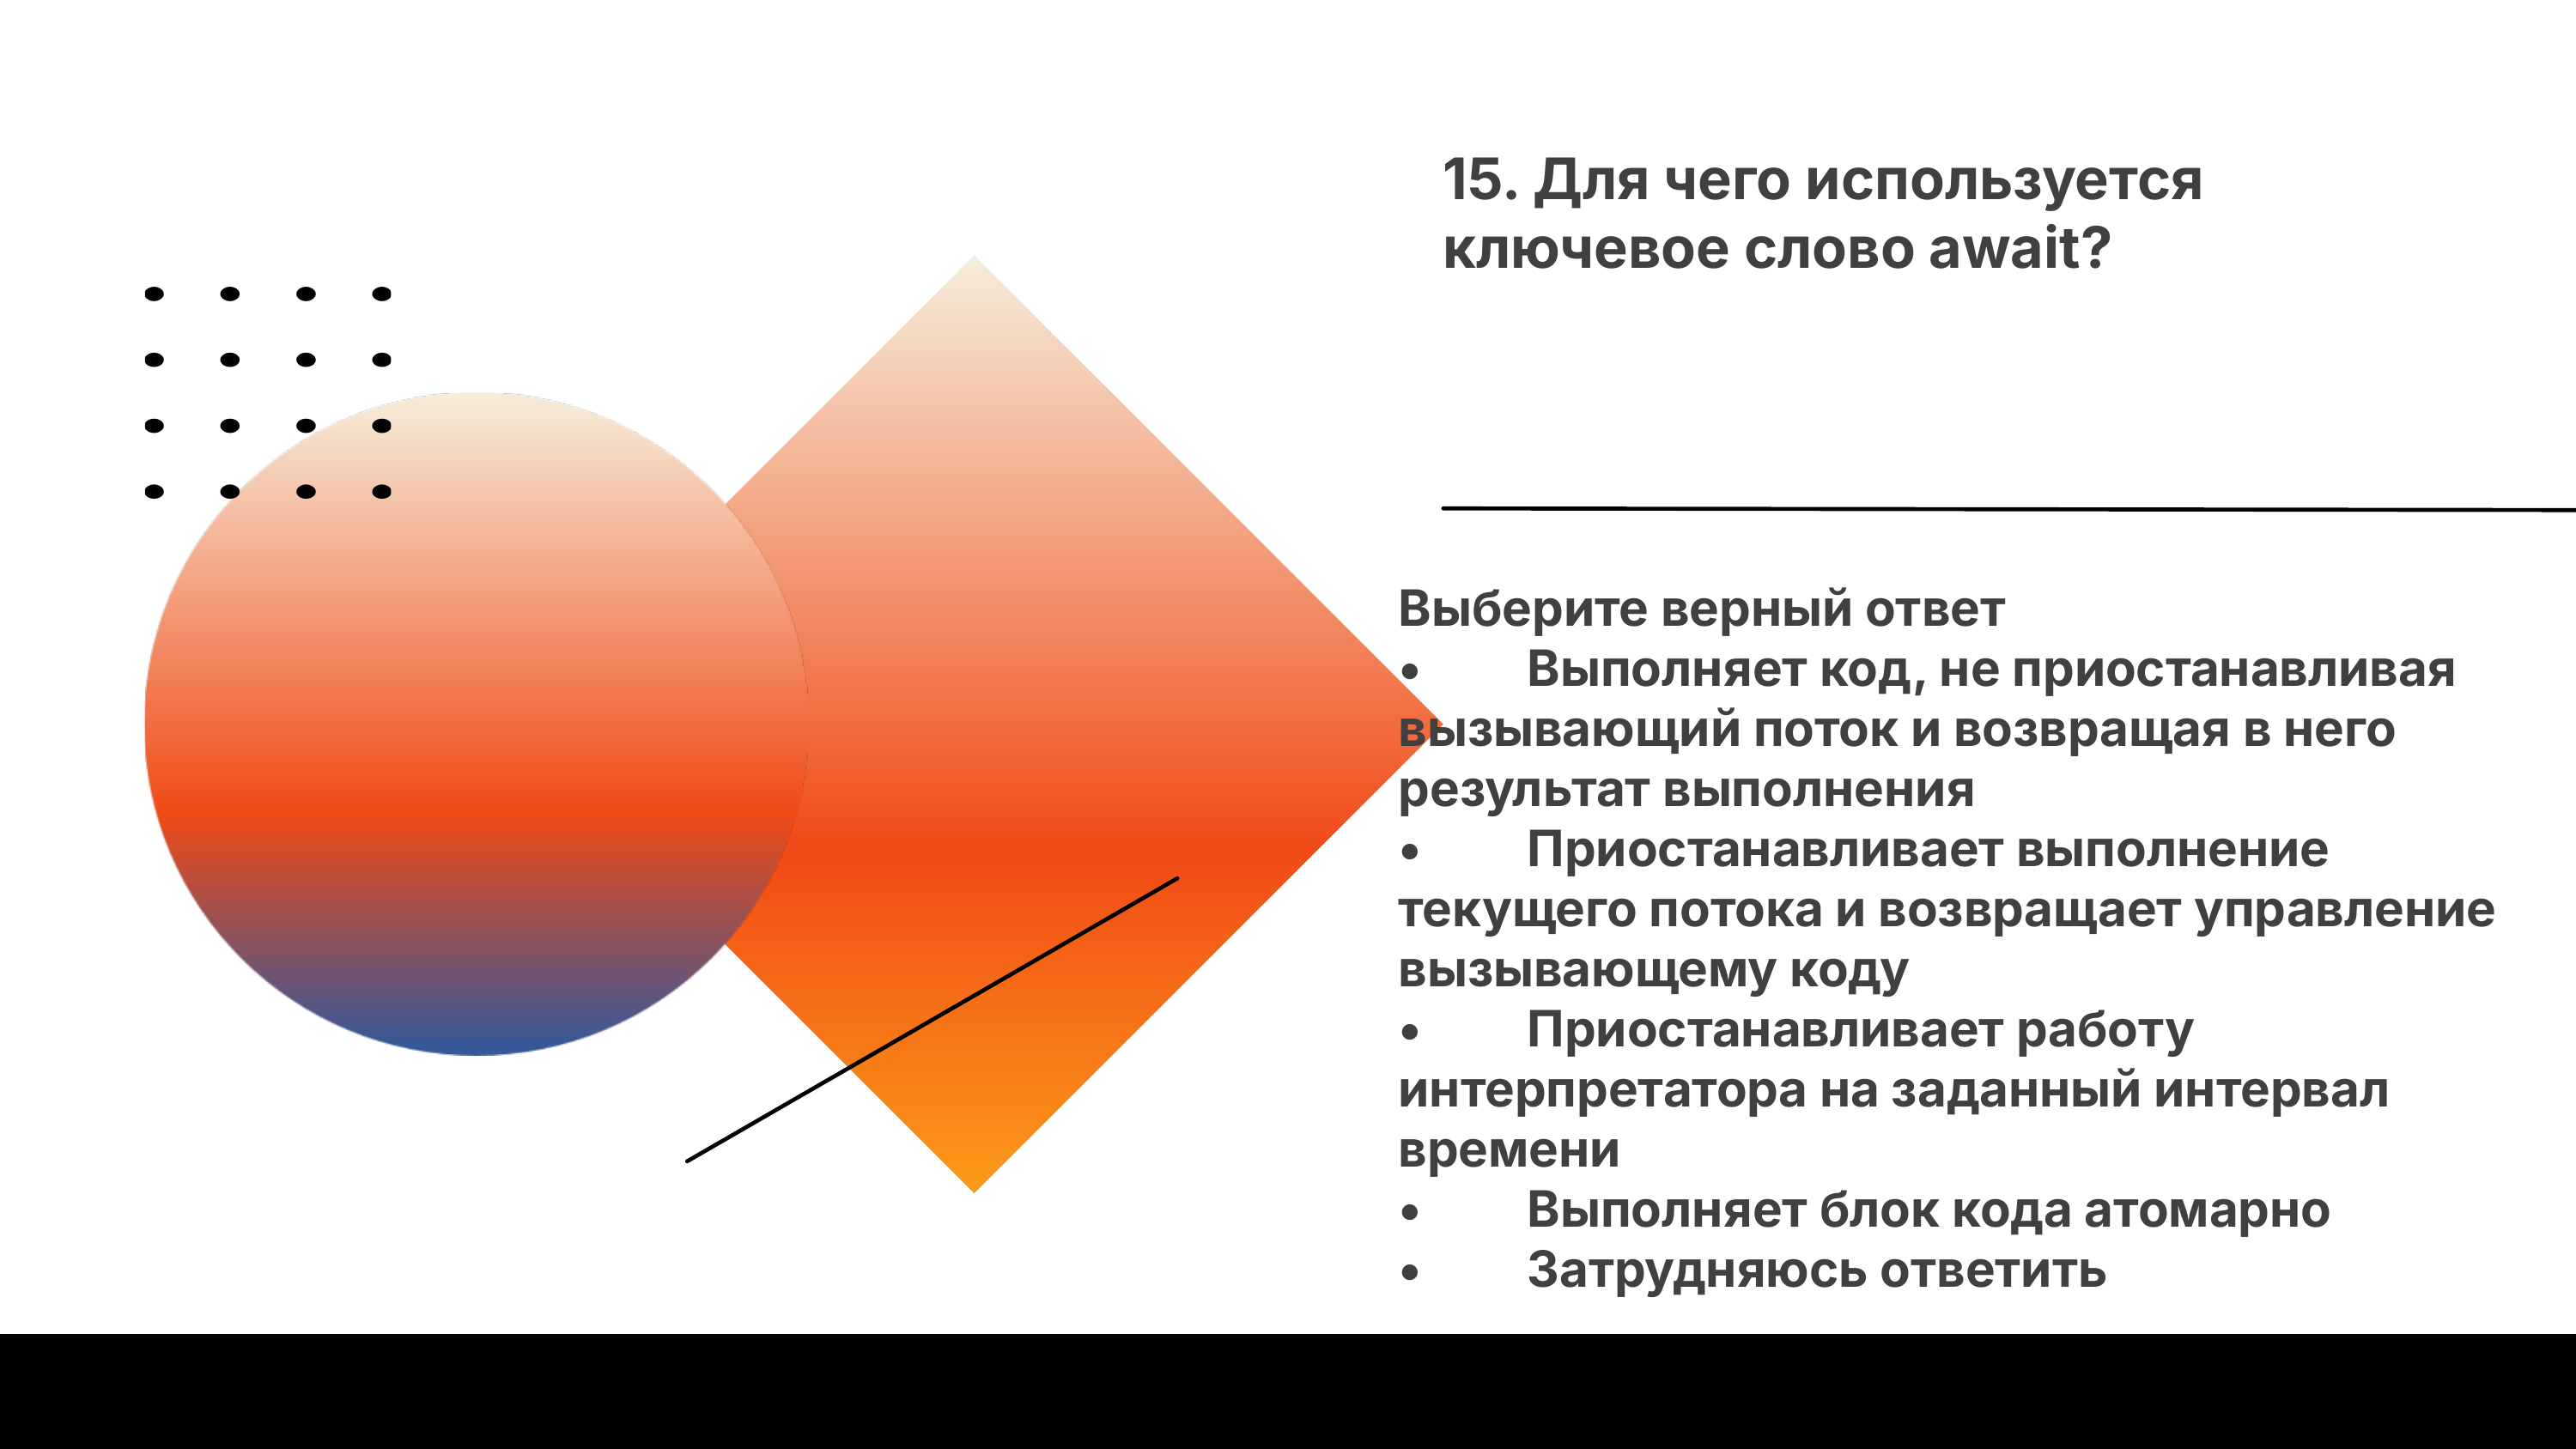

15. Для чего используется ключевое слово await?

Выберите верный ответ
•	Выполняет код, не приостанавливая вызывающий поток и возвращая в него результат выполнения
•	Приостанавливает выполнение текущего потока и возвращает управление вызывающему коду
•	Приостанавливает работу интерпретатора на заданный интервал времени
•	Выполняет блок кода атомарно
•	Затрудняюсь ответить